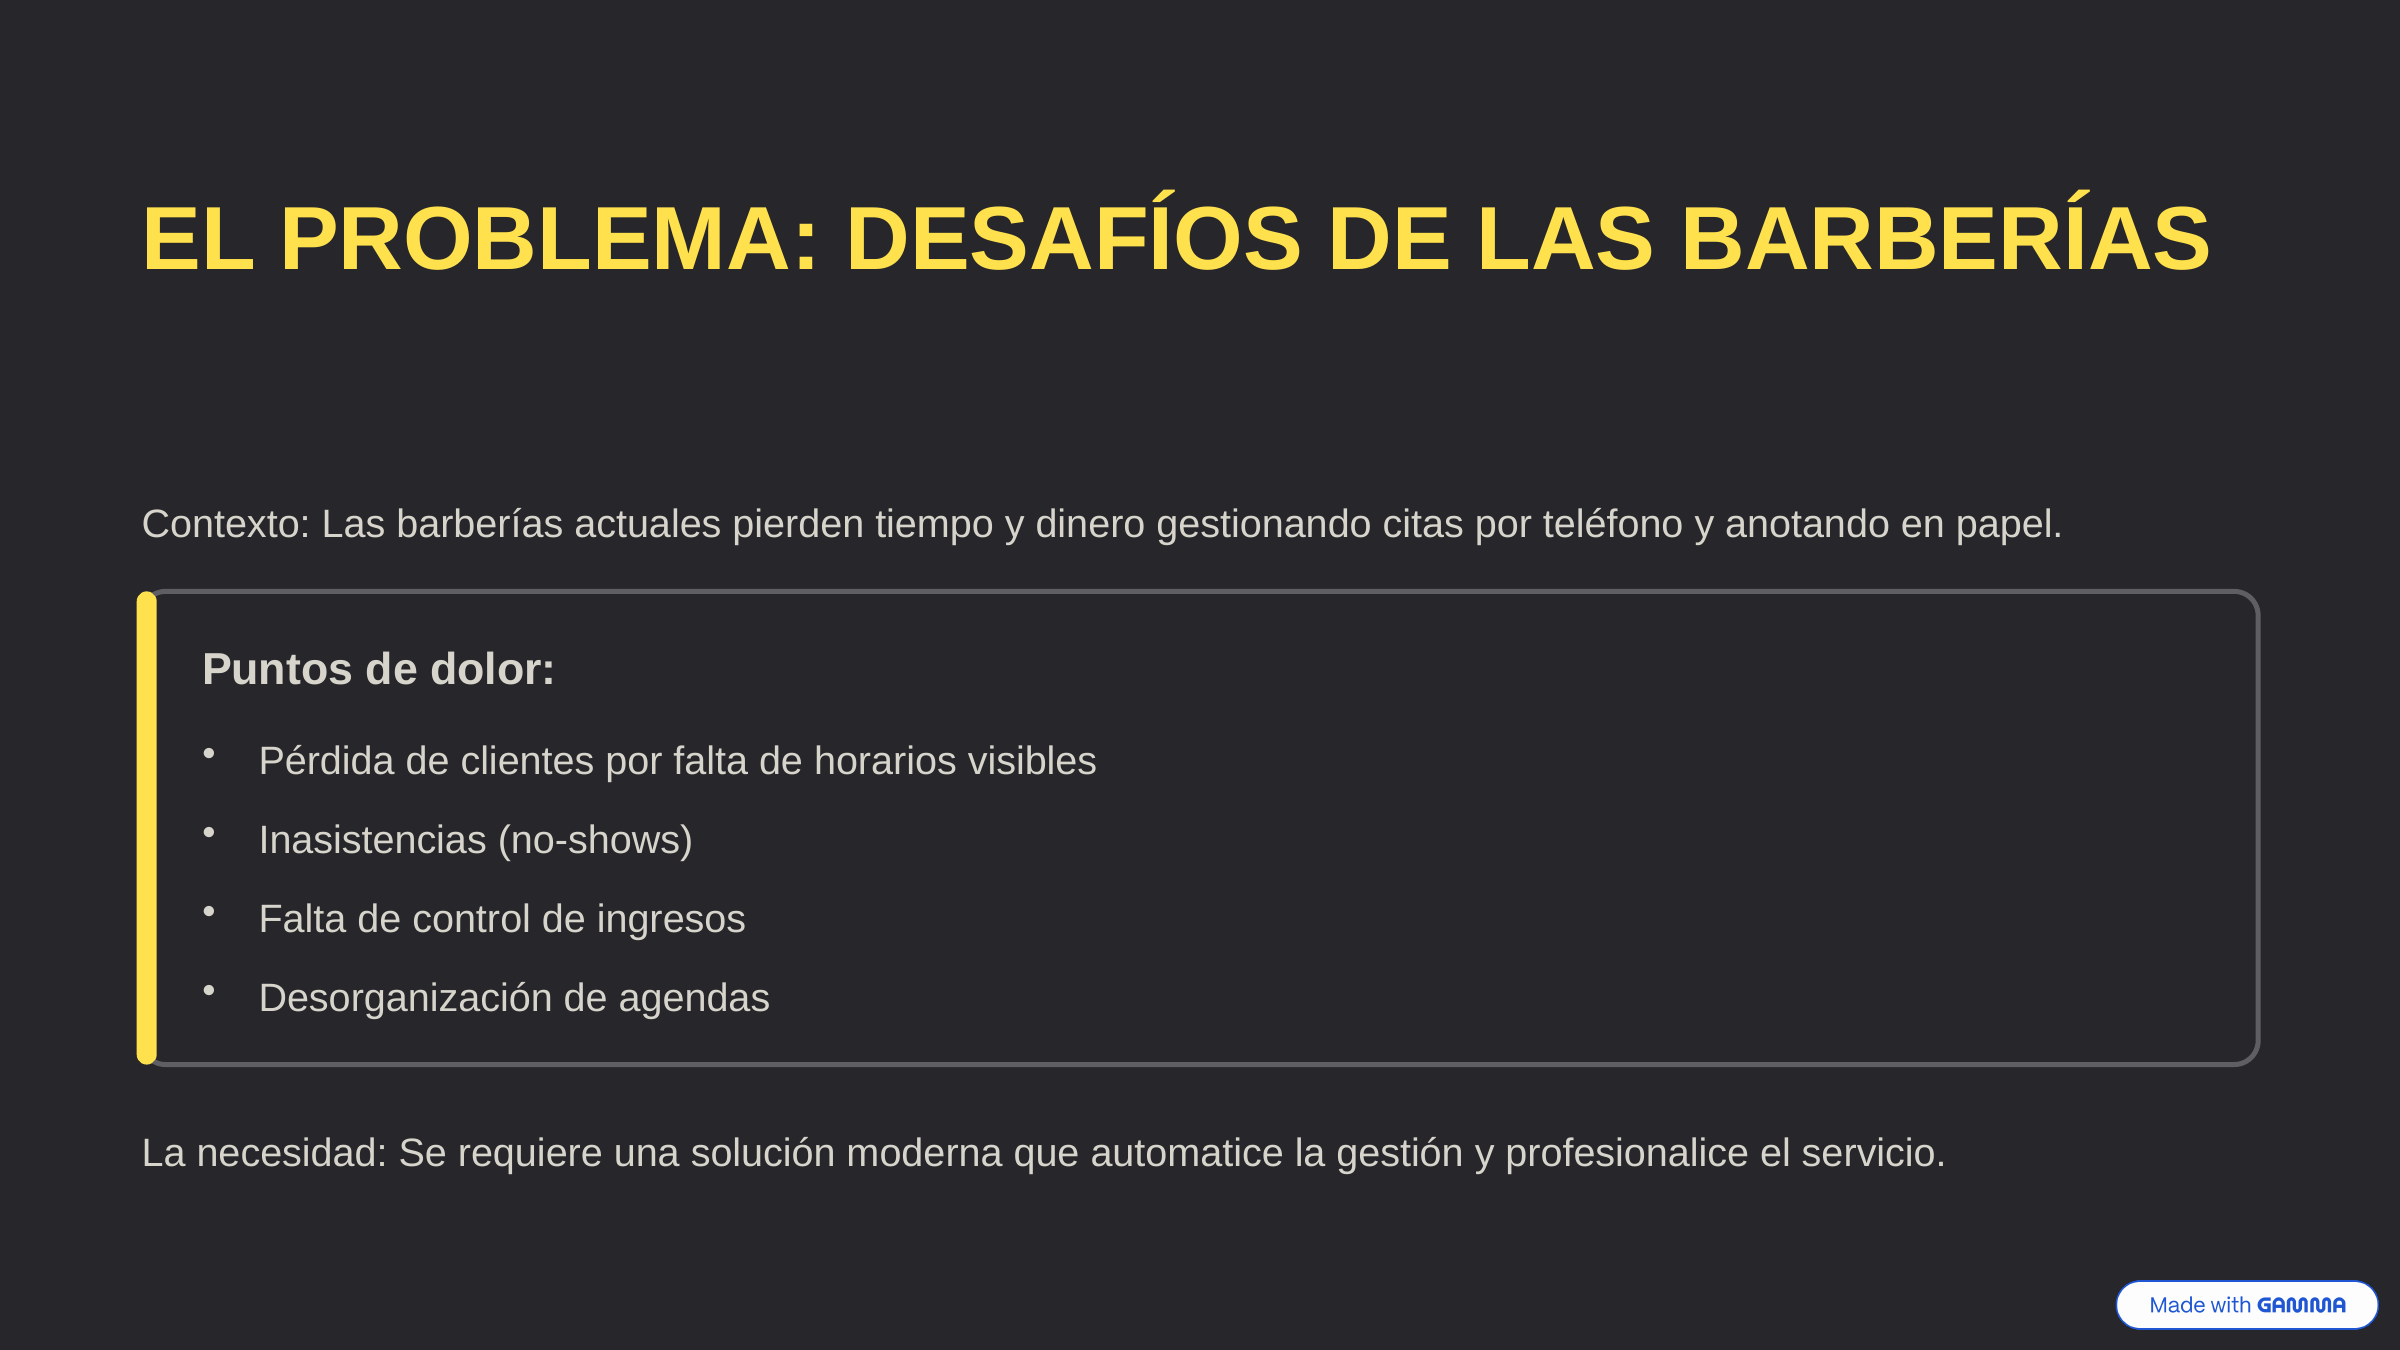

EL PROBLEMA: DESAFÍOS DE LAS BARBERÍAS
Contexto: Las barberías actuales pierden tiempo y dinero gestionando citas por teléfono y anotando en papel.

Puntos de dolor:
Pérdida de clientes por falta de horarios visibles
Inasistencias (no-shows)
Falta de control de ingresos
Desorganización de agendas
La necesidad: Se requiere una solución moderna que automatice la gestión y profesionalice el servicio.